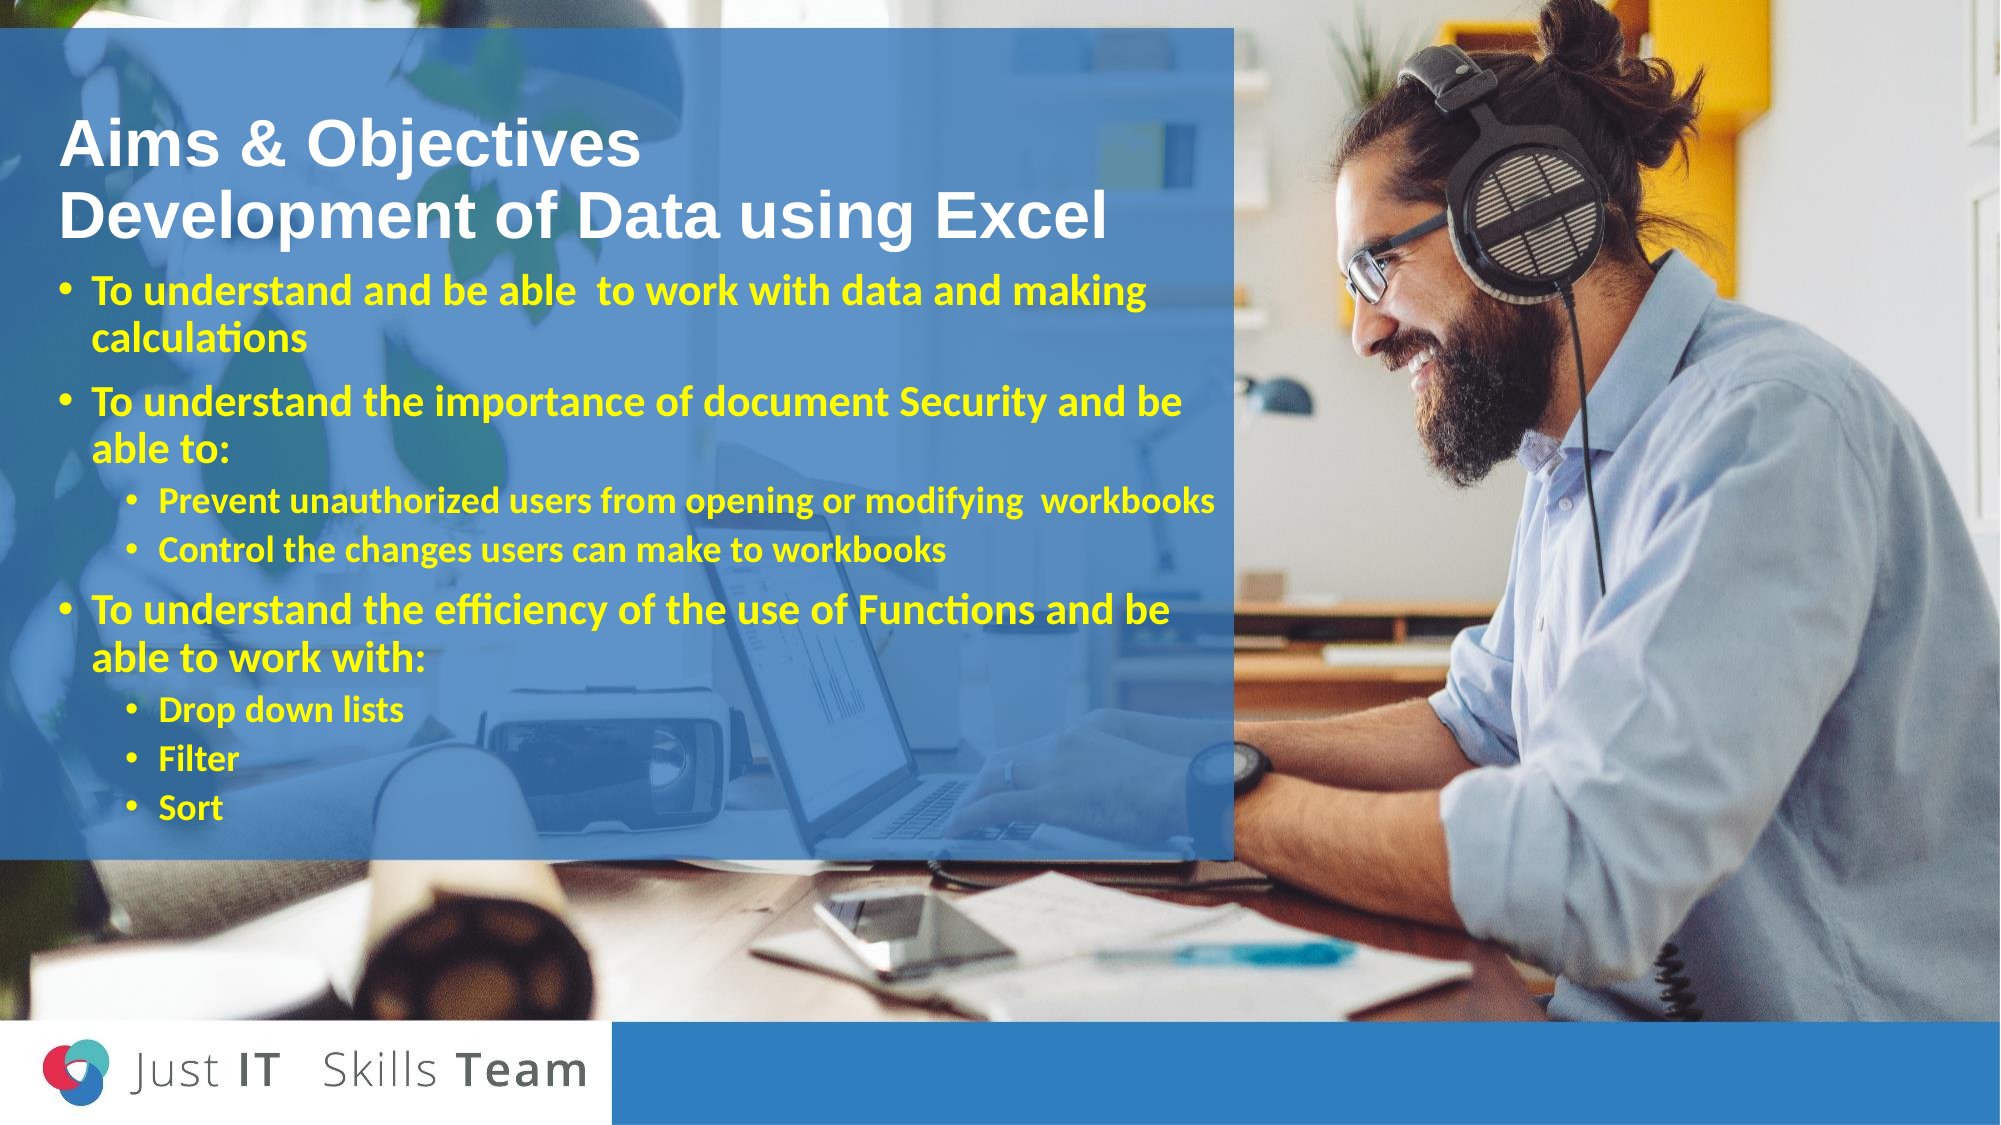

# Aims & Objectives Development of Data using Excel
To understand and be able  to work with data and making calculations
To understand the importance of document Security and be able to:
Prevent unauthorized users from opening or modifying  workbooks
Control the changes users can make to workbooks
To understand the efficiency of the use of Functions and be able to work with:
Drop down lists
Filter
Sort